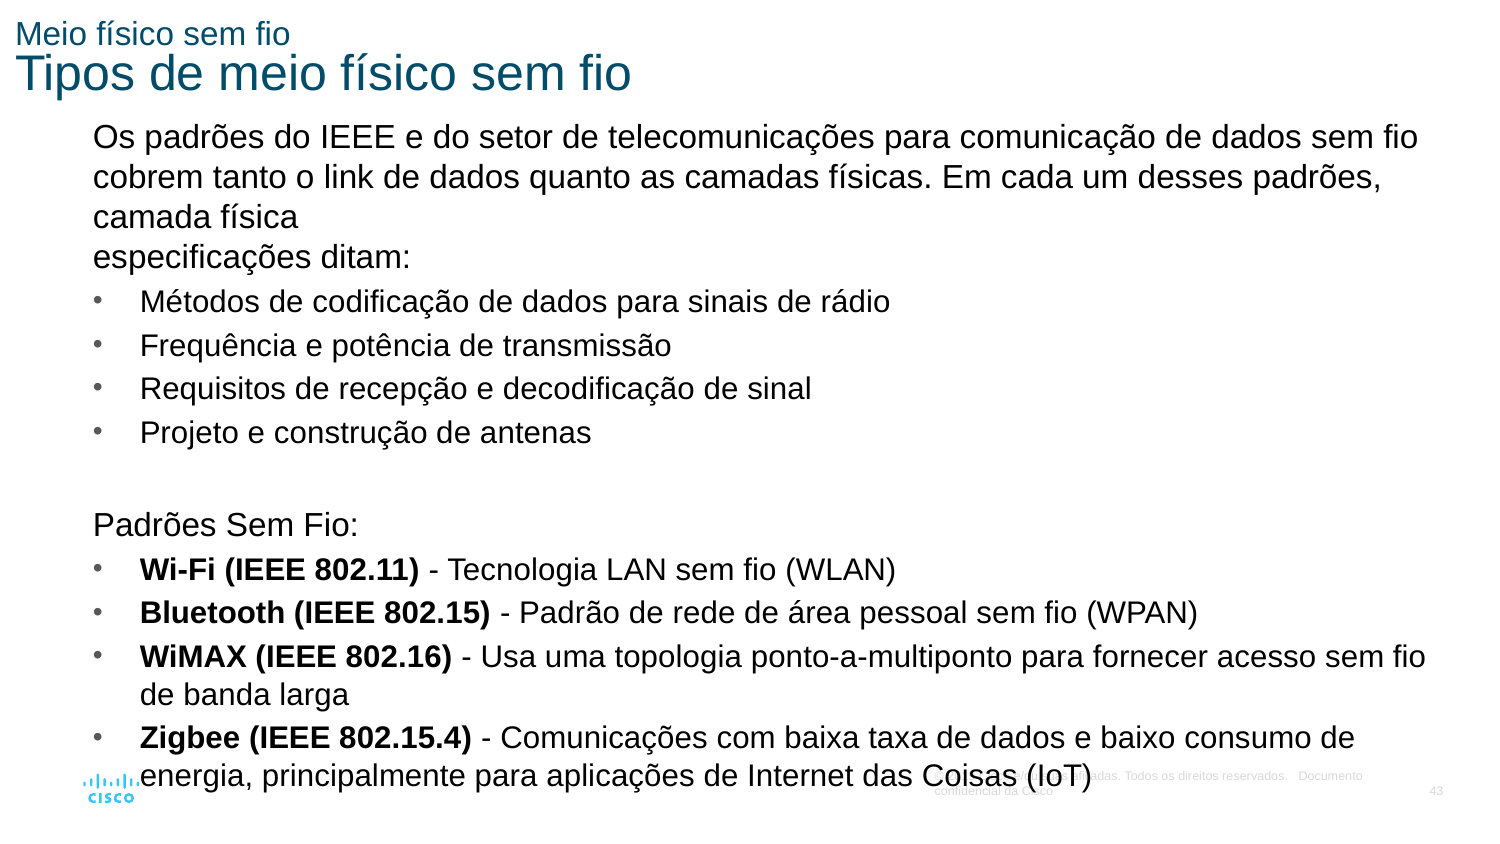

# Meio físico sem fio Tipos de meio físico sem fio
Os padrões do IEEE e do setor de telecomunicações para comunicação de dados sem fio
cobrem tanto o link de dados quanto as camadas físicas. Em cada um desses padrões, camada física
especificações ditam:
Métodos de codificação de dados para sinais de rádio
Frequência e potência de transmissão
Requisitos de recepção e decodificação de sinal
Projeto e construção de antenas

Padrões Sem Fio:
Wi-Fi (IEEE 802.11) - Tecnologia LAN sem fio (WLAN)
Bluetooth (IEEE 802.15) - Padrão de rede de área pessoal sem fio (WPAN)
WiMAX (IEEE 802.16) - Usa uma topologia ponto-a-multiponto para fornecer acesso sem fio de banda larga
Zigbee (IEEE 802.15.4) - Comunicações com baixa taxa de dados e baixo consumo de energia, principalmente para aplicações de Internet das Coisas (IoT)